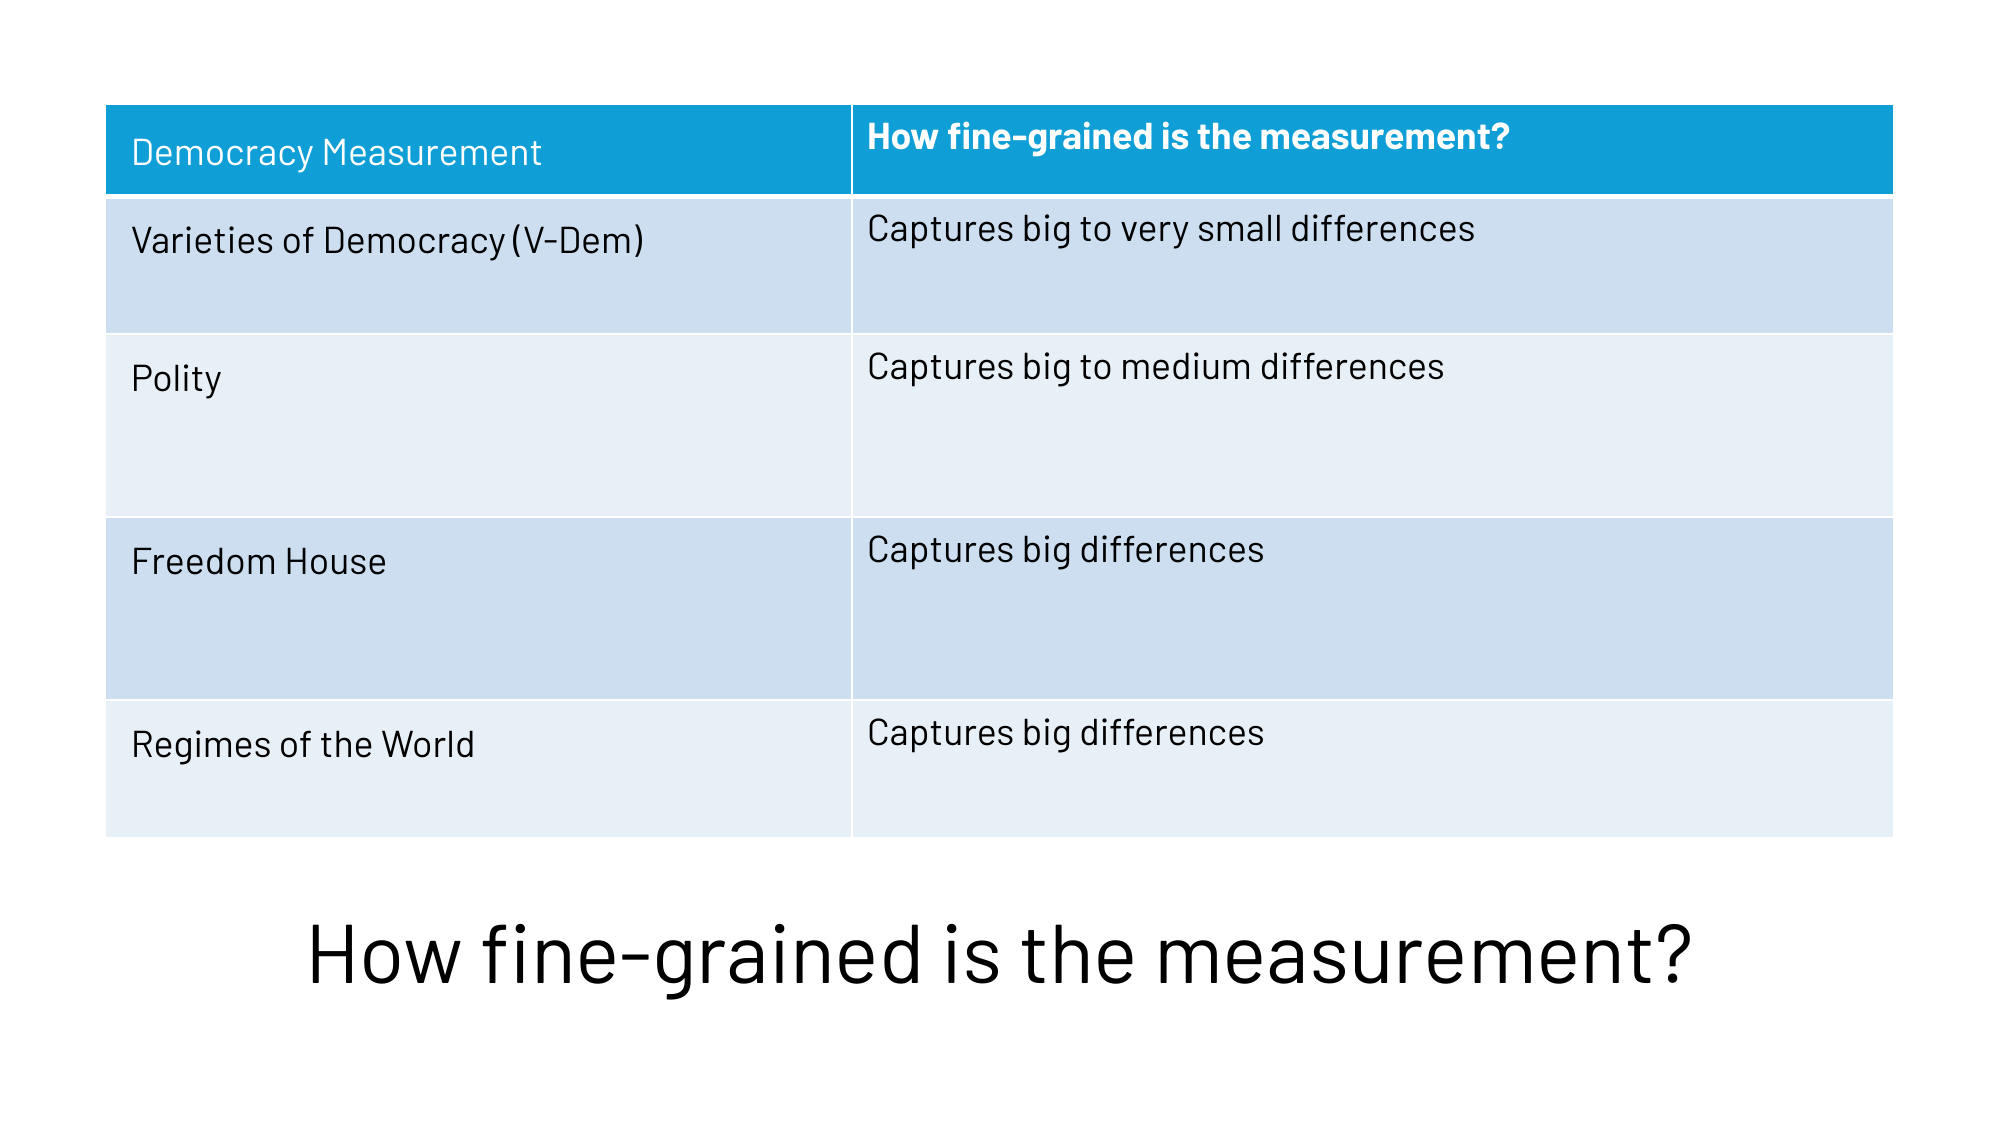

| Democracy Measurement | How fine-grained is the measurement? |
| --- | --- |
| Varieties of Democracy (V-Dem) | Captures big to very small differences |
| Polity | Captures big to medium differences |
| Freedom House | Captures big differences |
| Regimes of the World | Captures big differences |
# How fine-grained is the measurement?